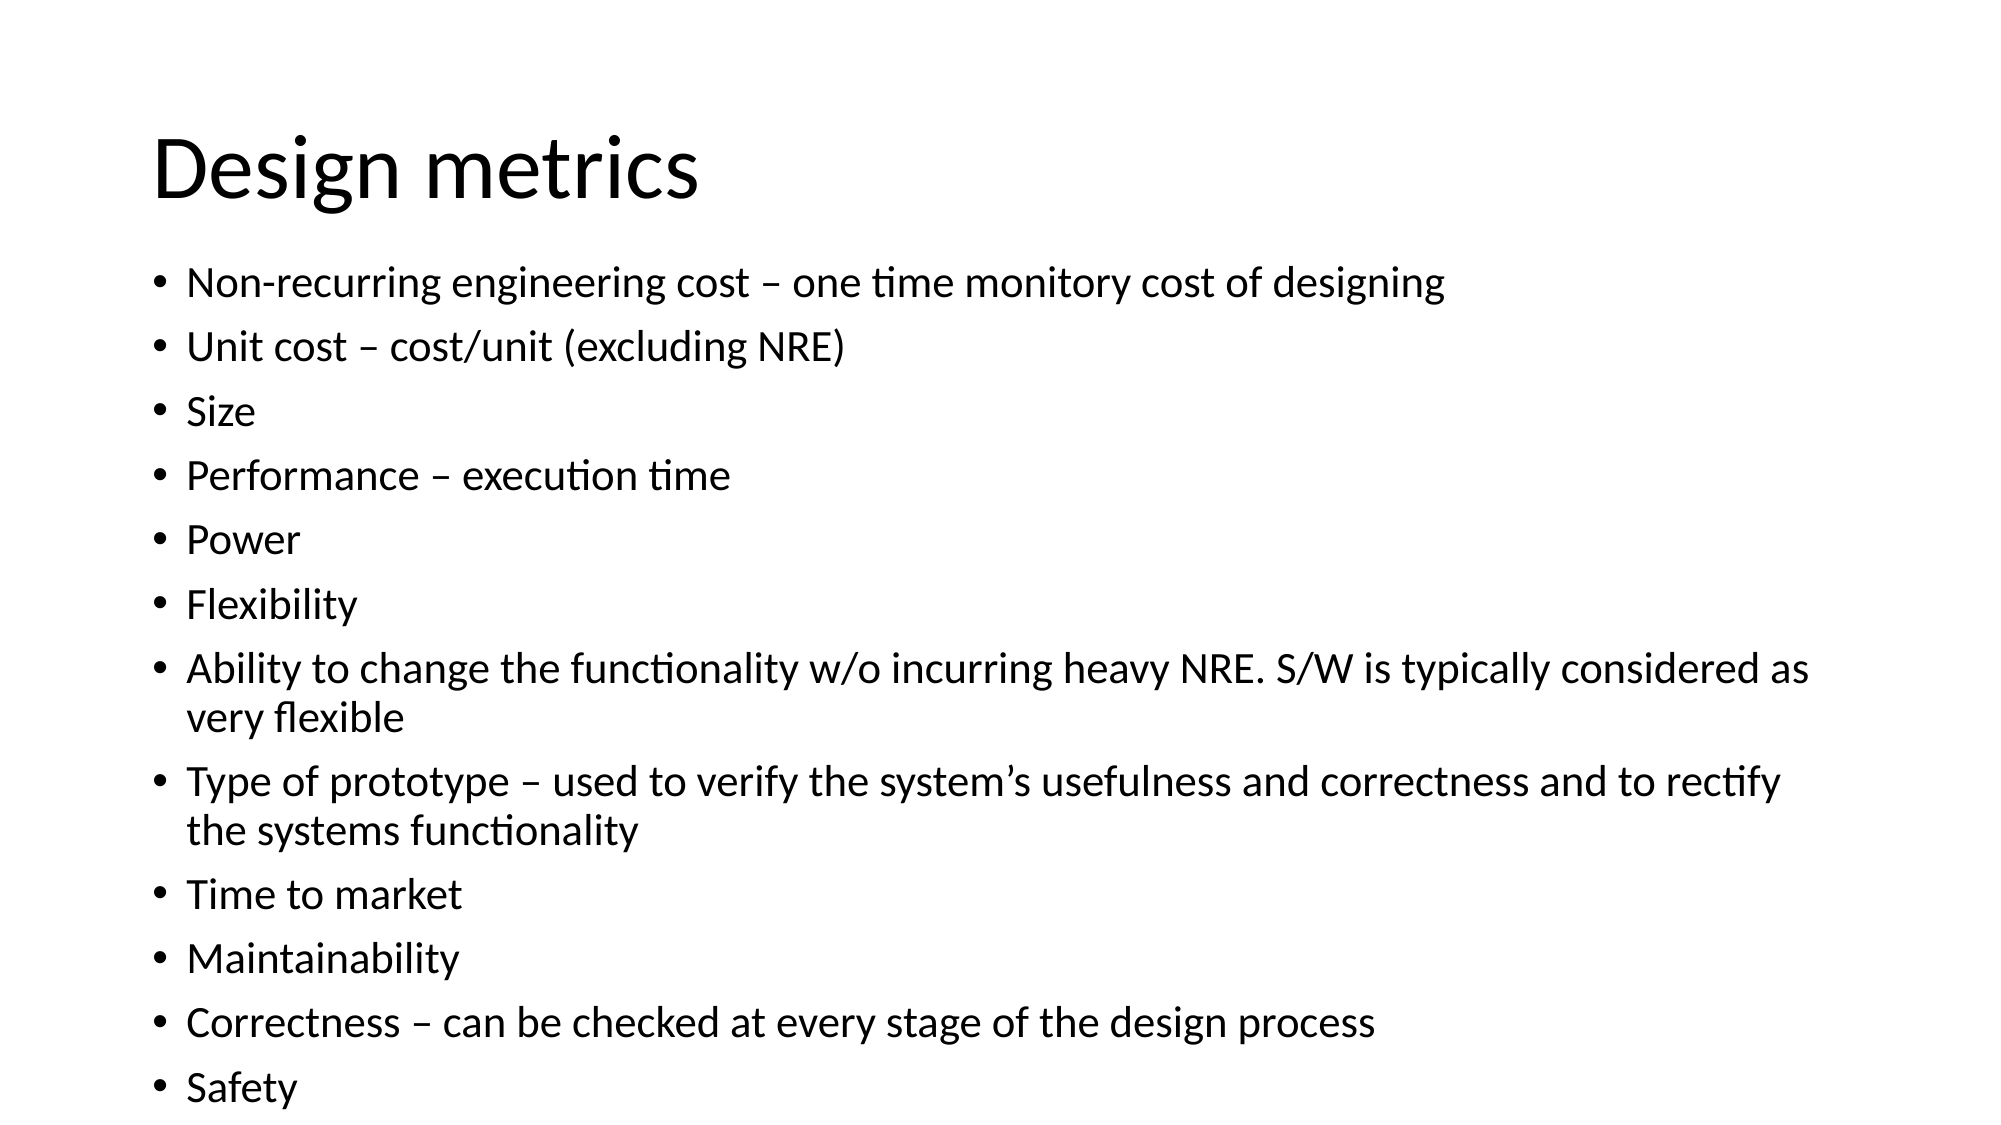

# Design metrics
Non-recurring engineering cost – one time monitory cost of designing
Unit cost – cost/unit (excluding NRE)
Size
Performance – execution time
Power
Flexibility
Ability to change the functionality w/o incurring heavy NRE. S/W is typically considered as very flexible
Type of prototype – used to verify the system’s usefulness and correctness and to rectify the systems functionality
Time to market
Maintainability
Correctness – can be checked at every stage of the design process
Safety